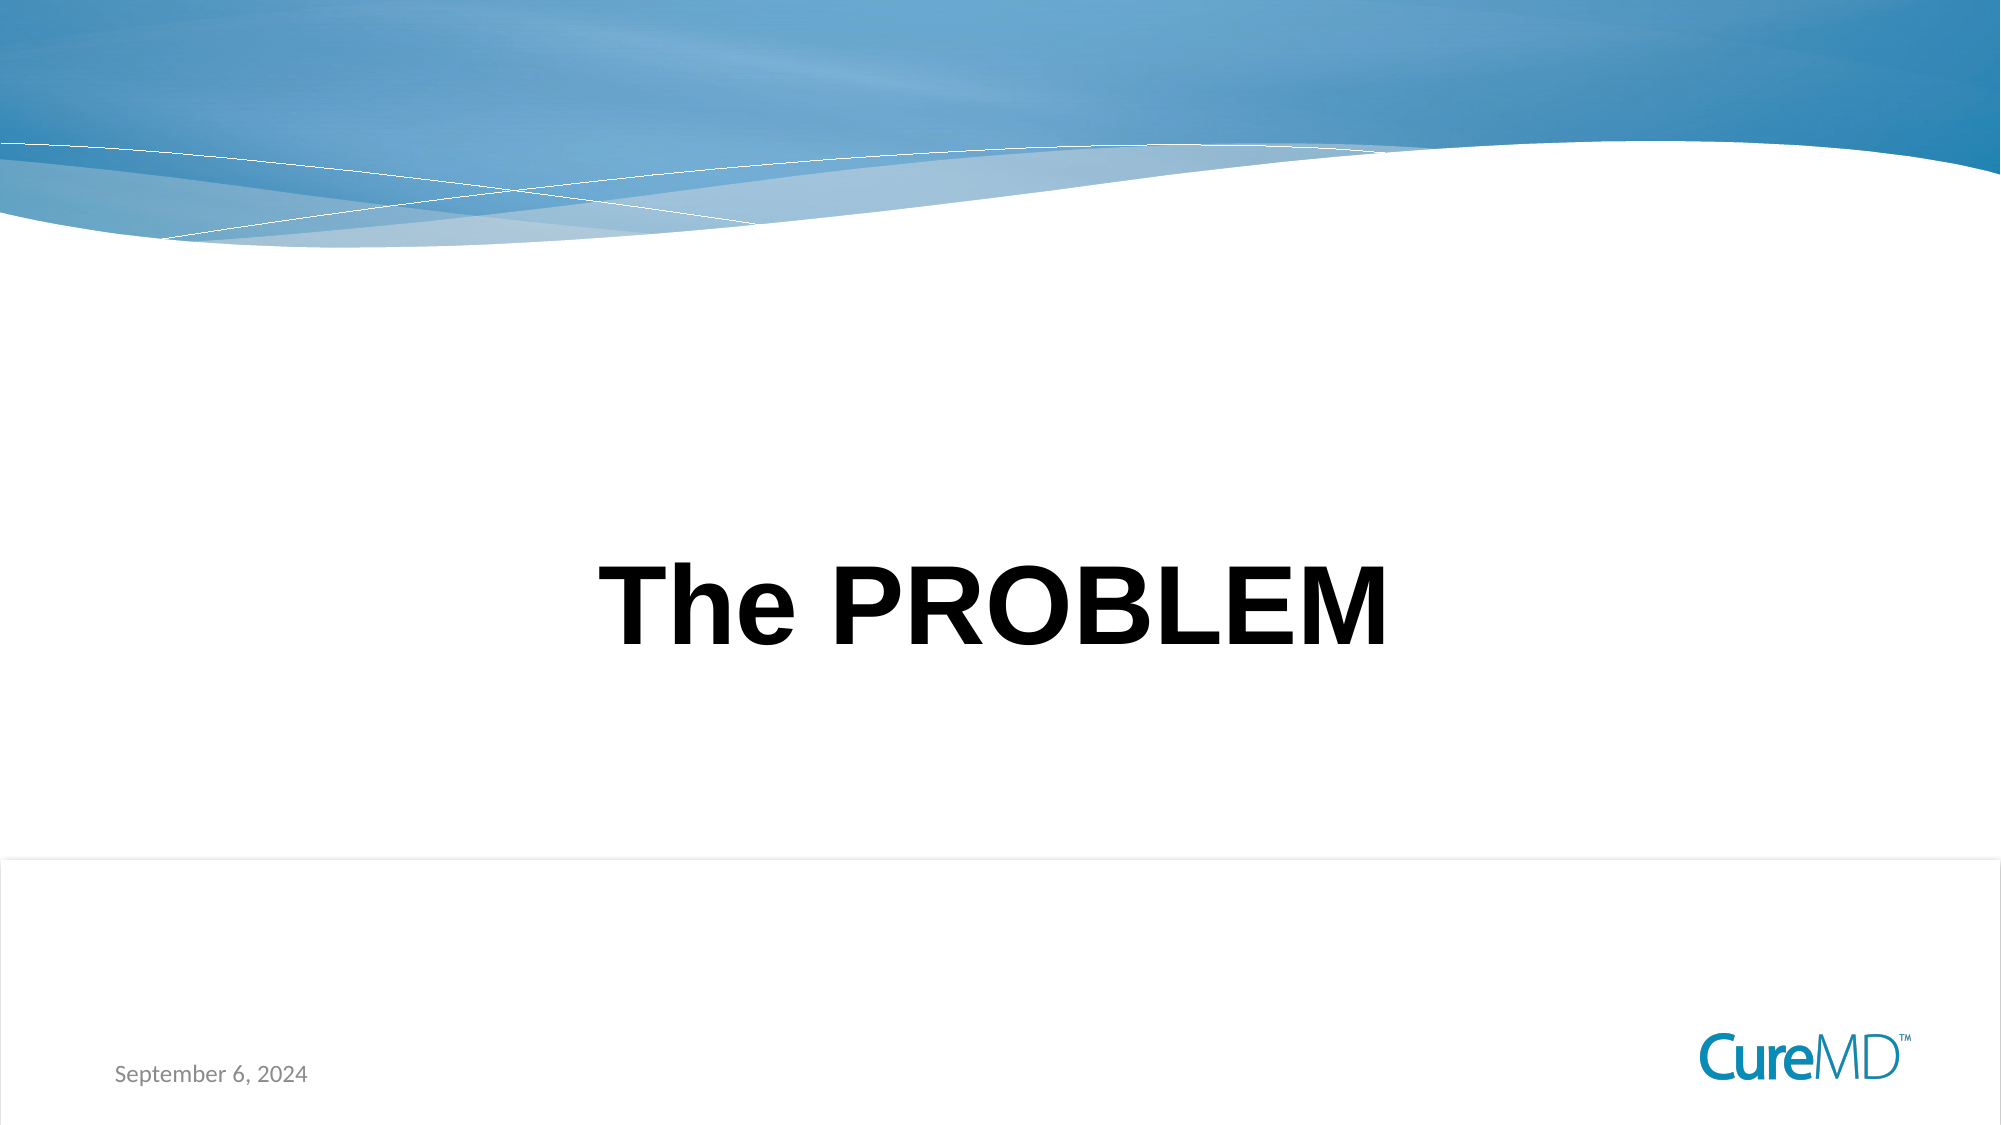

# The PROBLEM
6
September 6, 2024